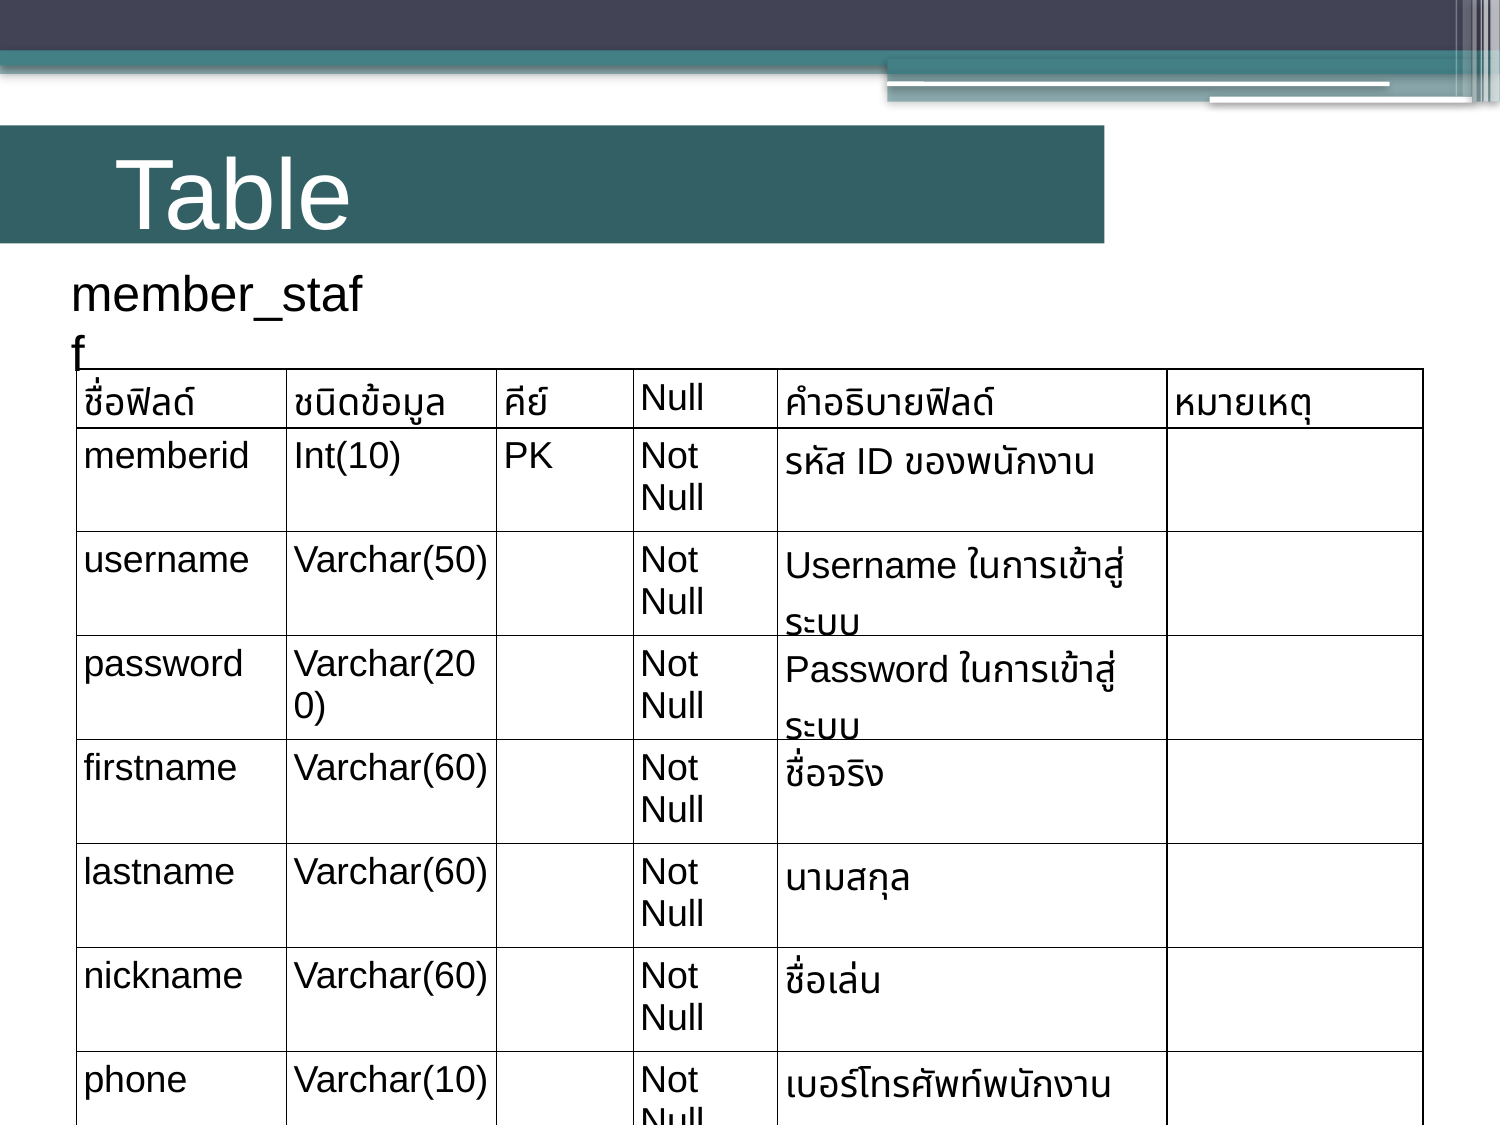

Table
member_staff
| ชื่อฟิลด์ | ชนิดข้อมูล | คีย์ | Null | คำอธิบายฟิลด์ | หมายเหตุ |
| --- | --- | --- | --- | --- | --- |
| memberid | Int(10) | PK | Not Null | รหัส ID ของพนักงาน |  |
| username | Varchar(50) |  | Not Null | Username ในการเข้าสู่ระบบ |  |
| password | Varchar(200) |  | Not Null | Password ในการเข้าสู่ระบบ |  |
| firstname | Varchar(60) |  | Not Null | ชื่อจริง |  |
| lastname | Varchar(60) |  | Not Null | นามสกุล |  |
| nickname | Varchar(60) |  | Not Null | ชื่อเล่น |  |
| phone | Varchar(10) |  | Not Null | เบอร์โทรศัพท์พนักงาน |  |
| email | Varchar(100) |  |  | อีเมล์พนักงาน |  |
| position | Char(1) |  |  | ตำแหน่งในร้าน | ‘C’-แคชเชียร์ ‘M’-ผู้จัดการร้าน ‘A’-ผู้ดูแลระบบ |